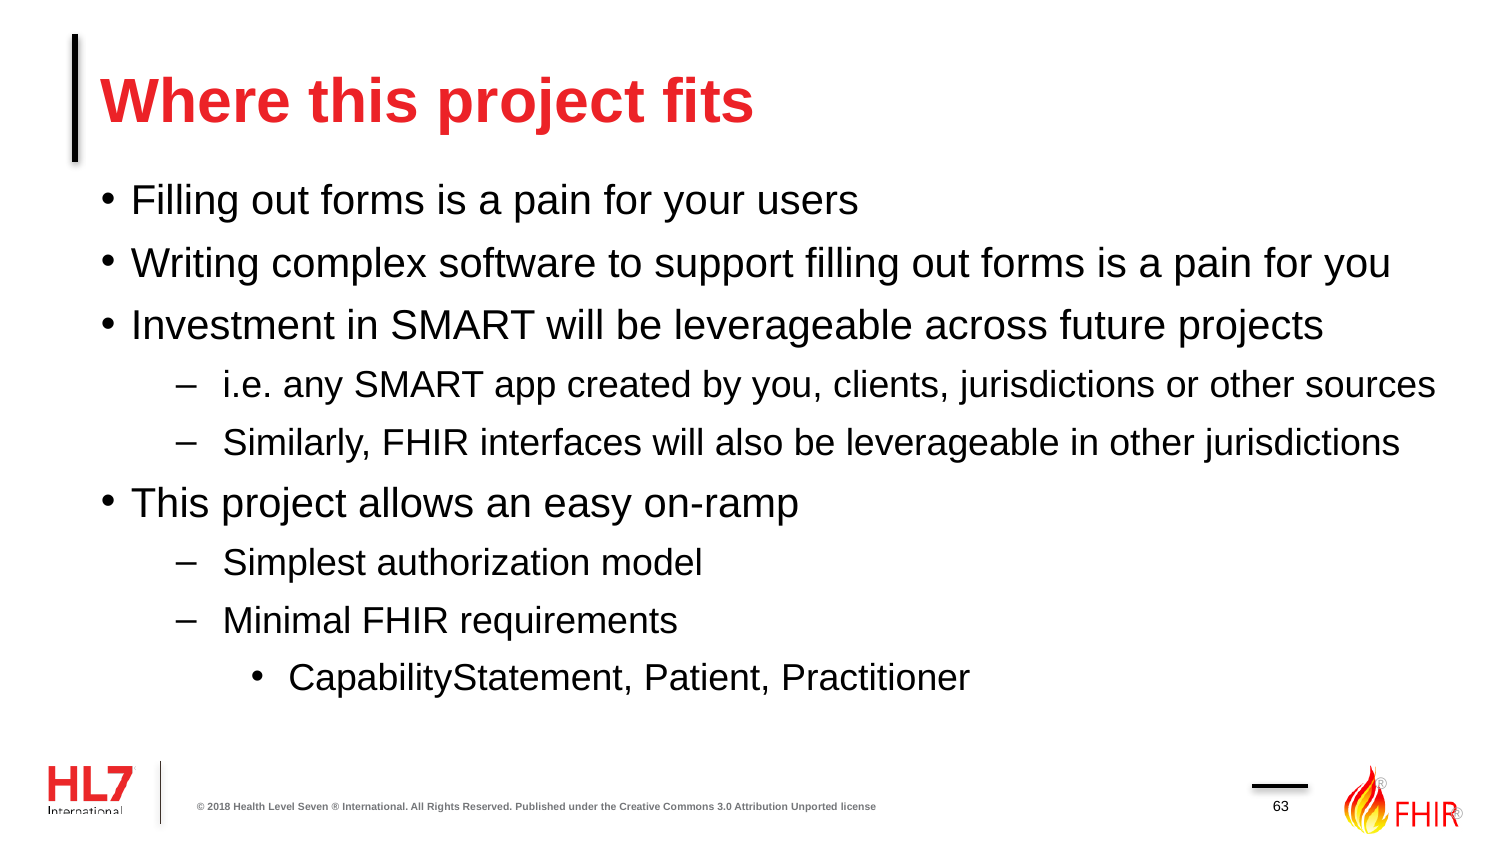

# Where this project fits
Filling out forms is a pain for your users
Writing complex software to support filling out forms is a pain for you
Investment in SMART will be leverageable across future projects
i.e. any SMART app created by you, clients, jurisdictions or other sources
Similarly, FHIR interfaces will also be leverageable in other jurisdictions
This project allows an easy on-ramp
Simplest authorization model
Minimal FHIR requirements
CapabilityStatement, Patient, Practitioner
63
© 2018 Health Level Seven ® International. All Rights Reserved. Published under the Creative Commons 3.0 Attribution Unported license